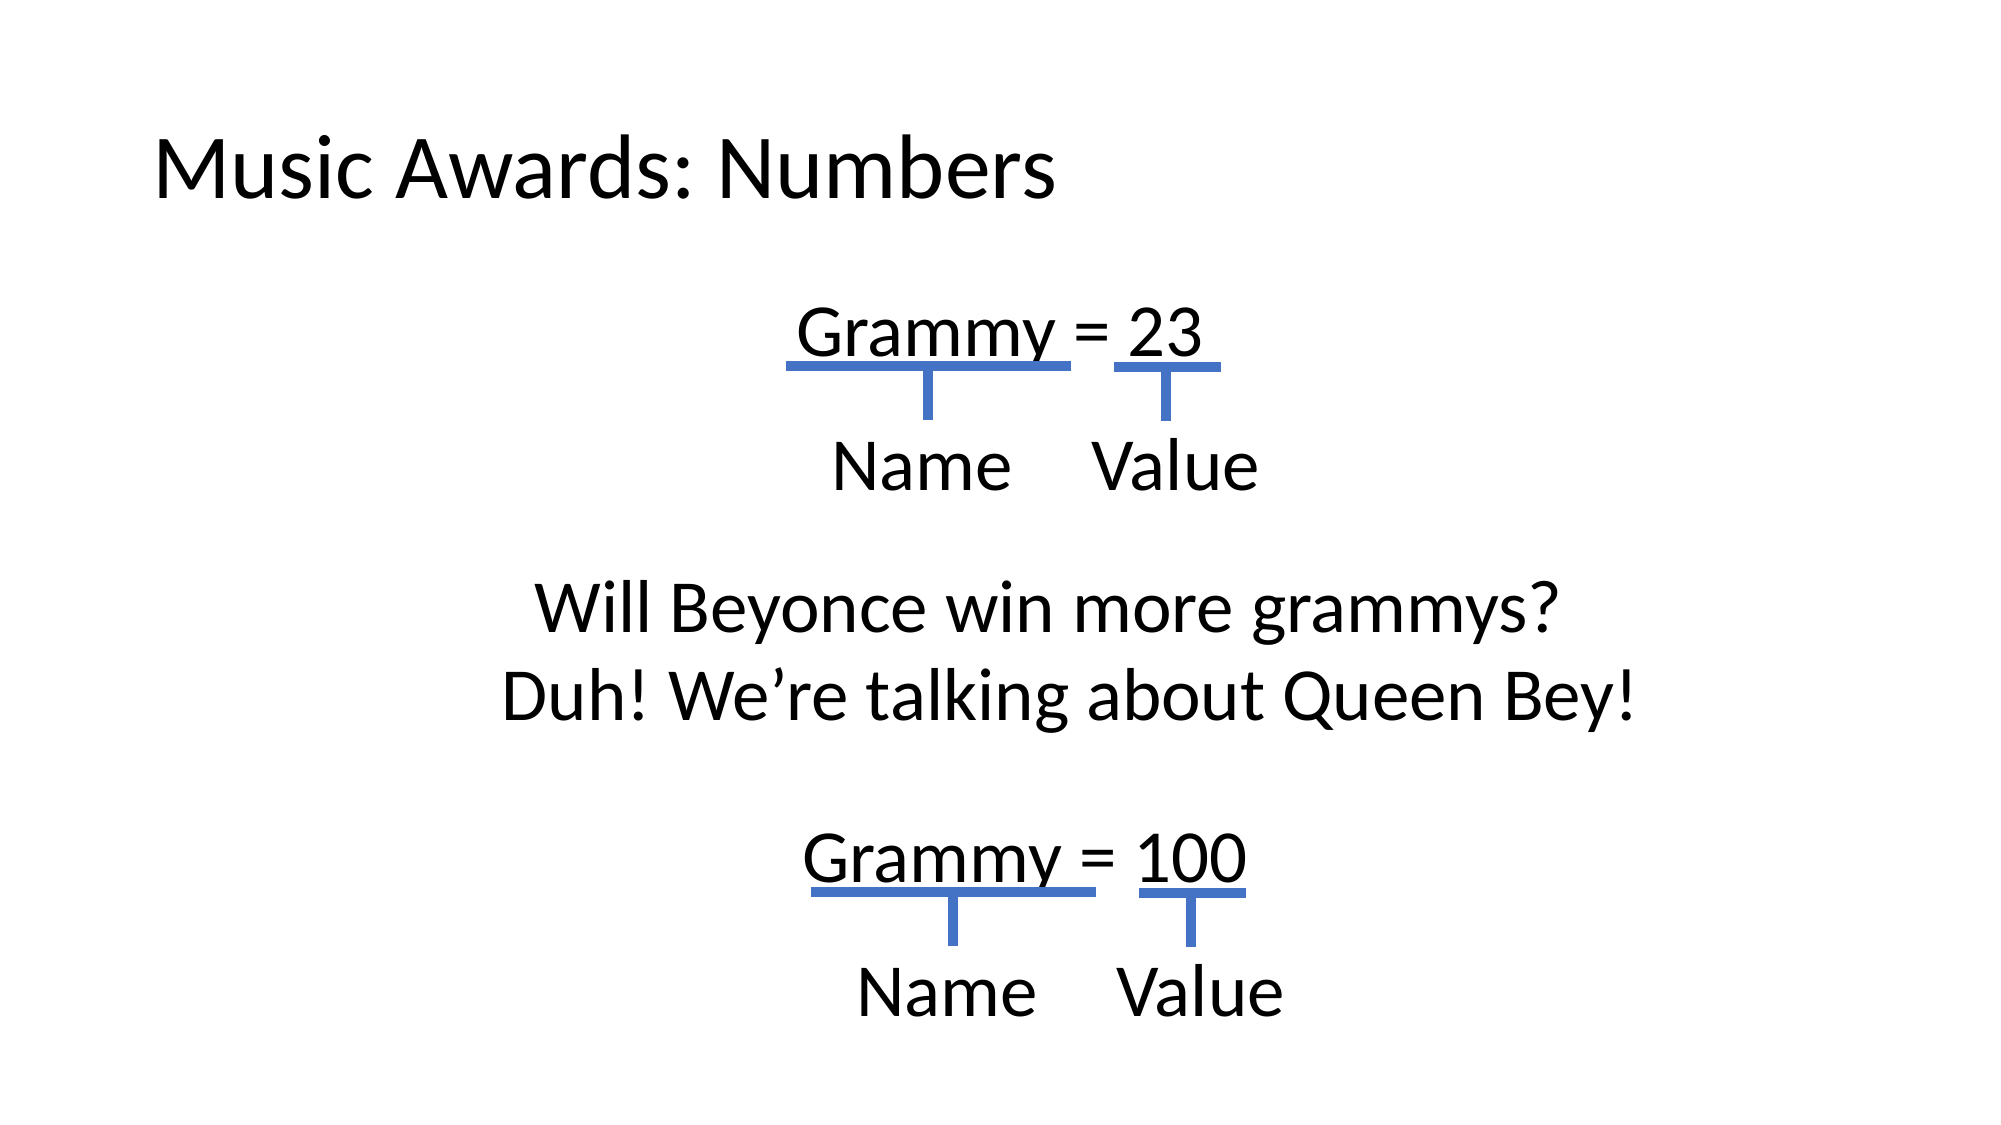

# Music Awards: Numbers
Grammy = 23
Value
Name
Will Beyonce win more grammys?

Duh! We’re talking about Queen Bey!

Grammy = 100
Value
Name